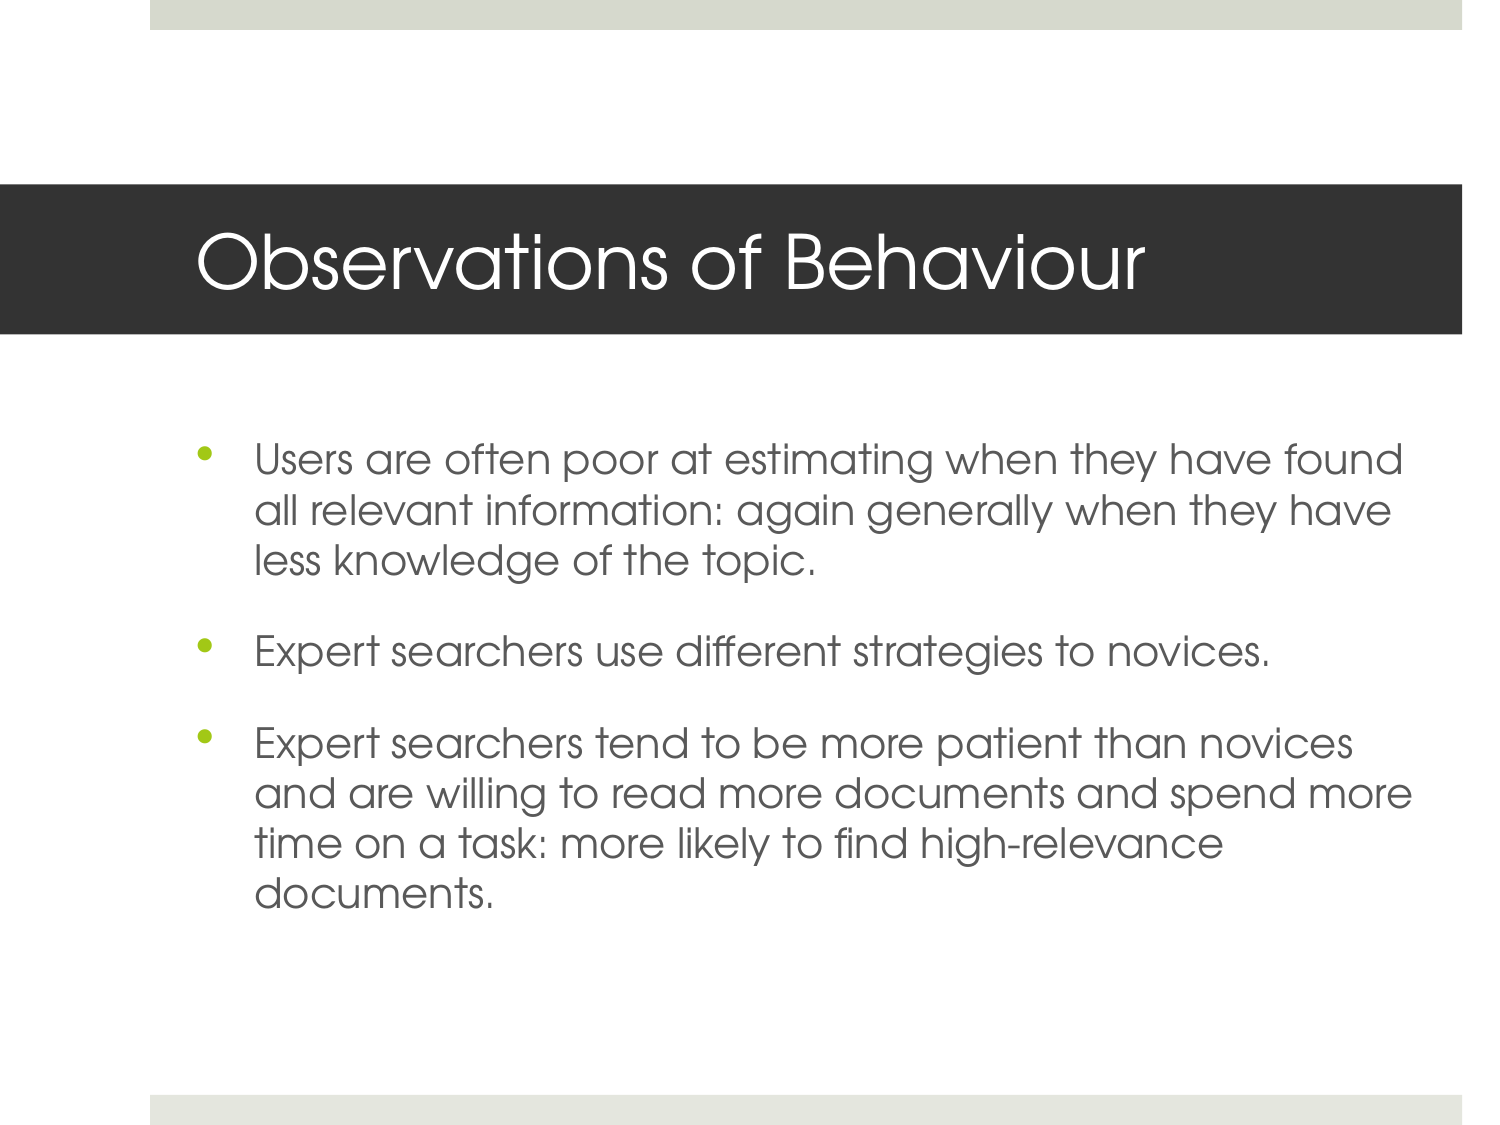

# Observations of Behaviour
Users are often poor at estimating when they have found all relevant information: again generally when they have less knowledge of the topic.
Expert searchers use different strategies to novices.
Expert searchers tend to be more patient than novices and are willing to read more documents and spend more time on a task: more likely to find high-relevance documents.